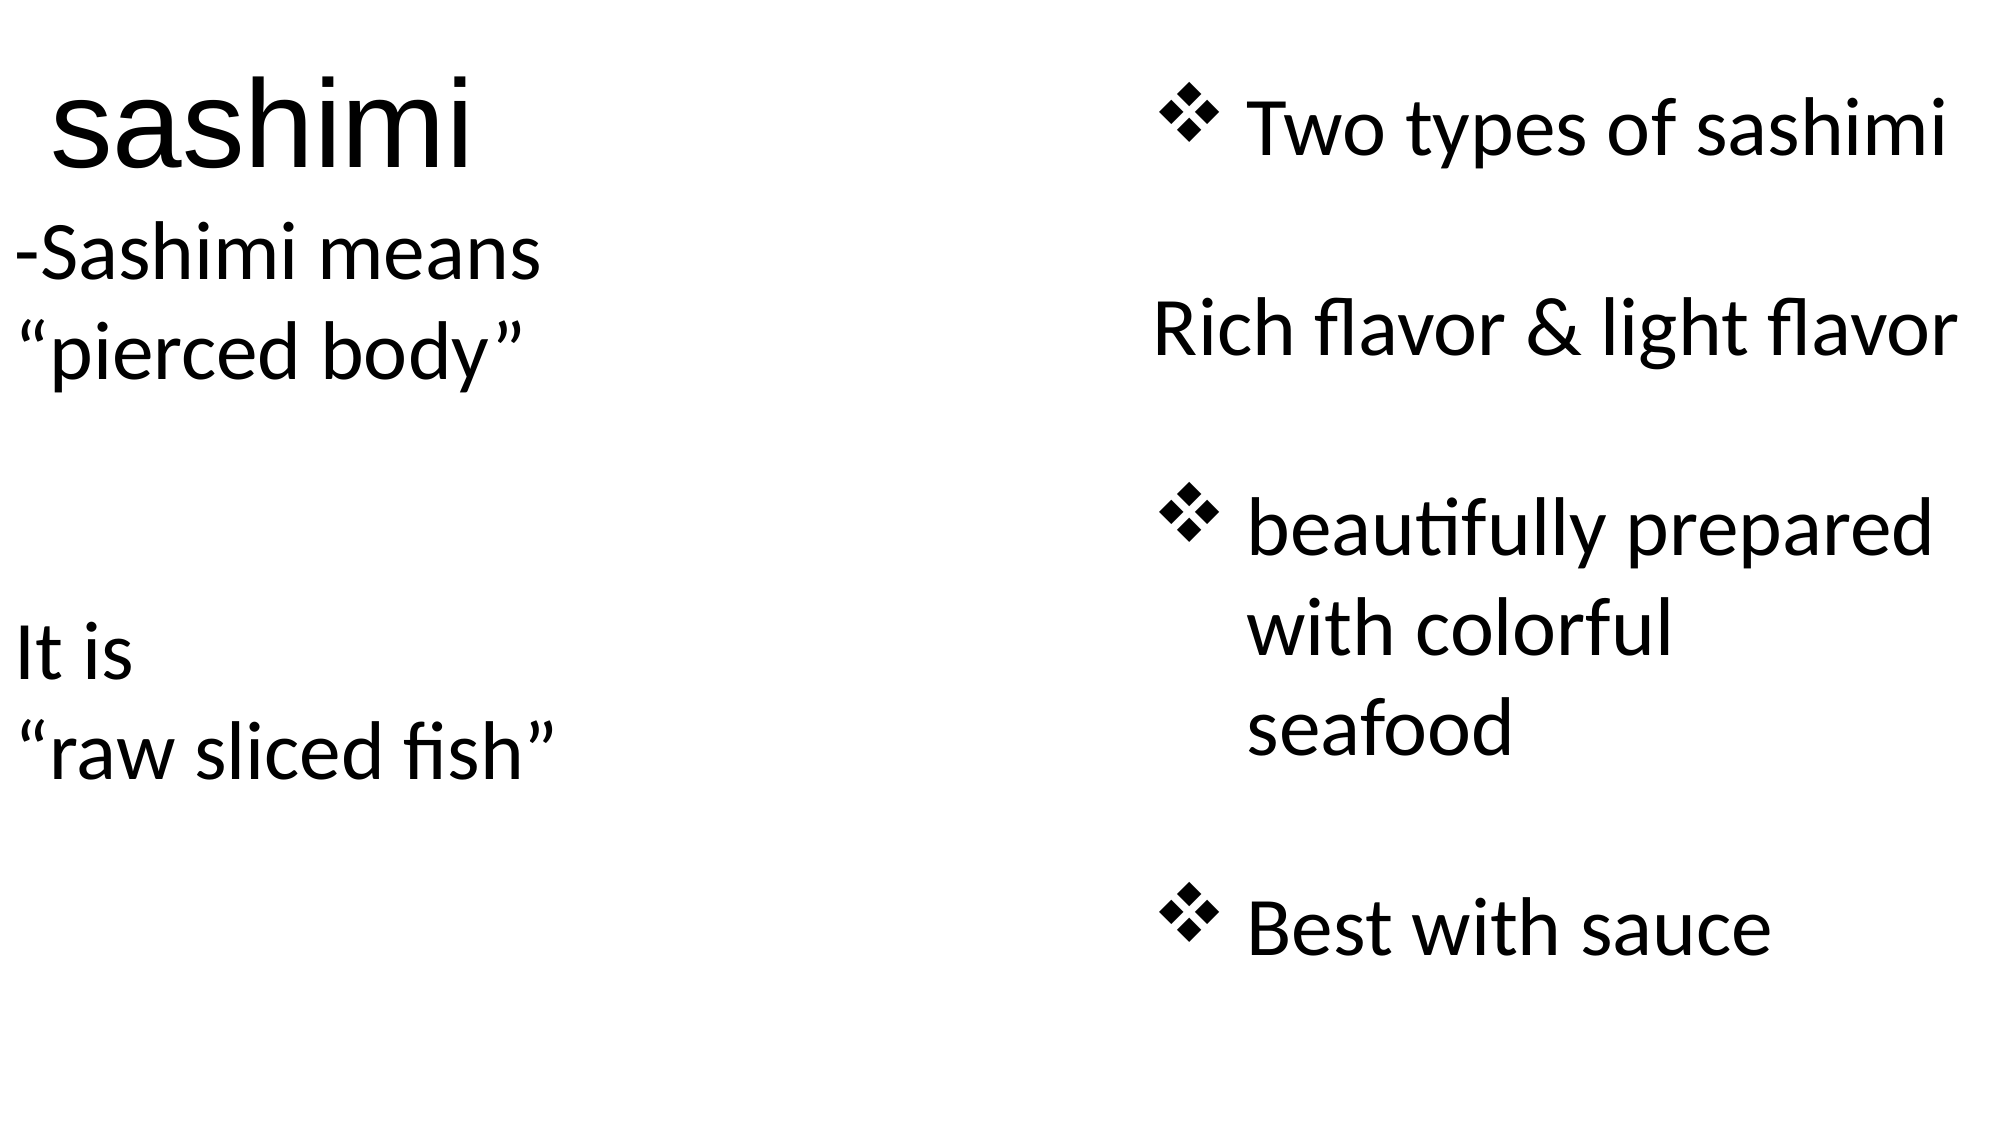

sashimi
Two types of sashimi

Rich flavor & light flavor

beautifully prepared with colorful seafood

Best with sauce

-Sashimi means “pierced body”

It is
“raw sliced fish”